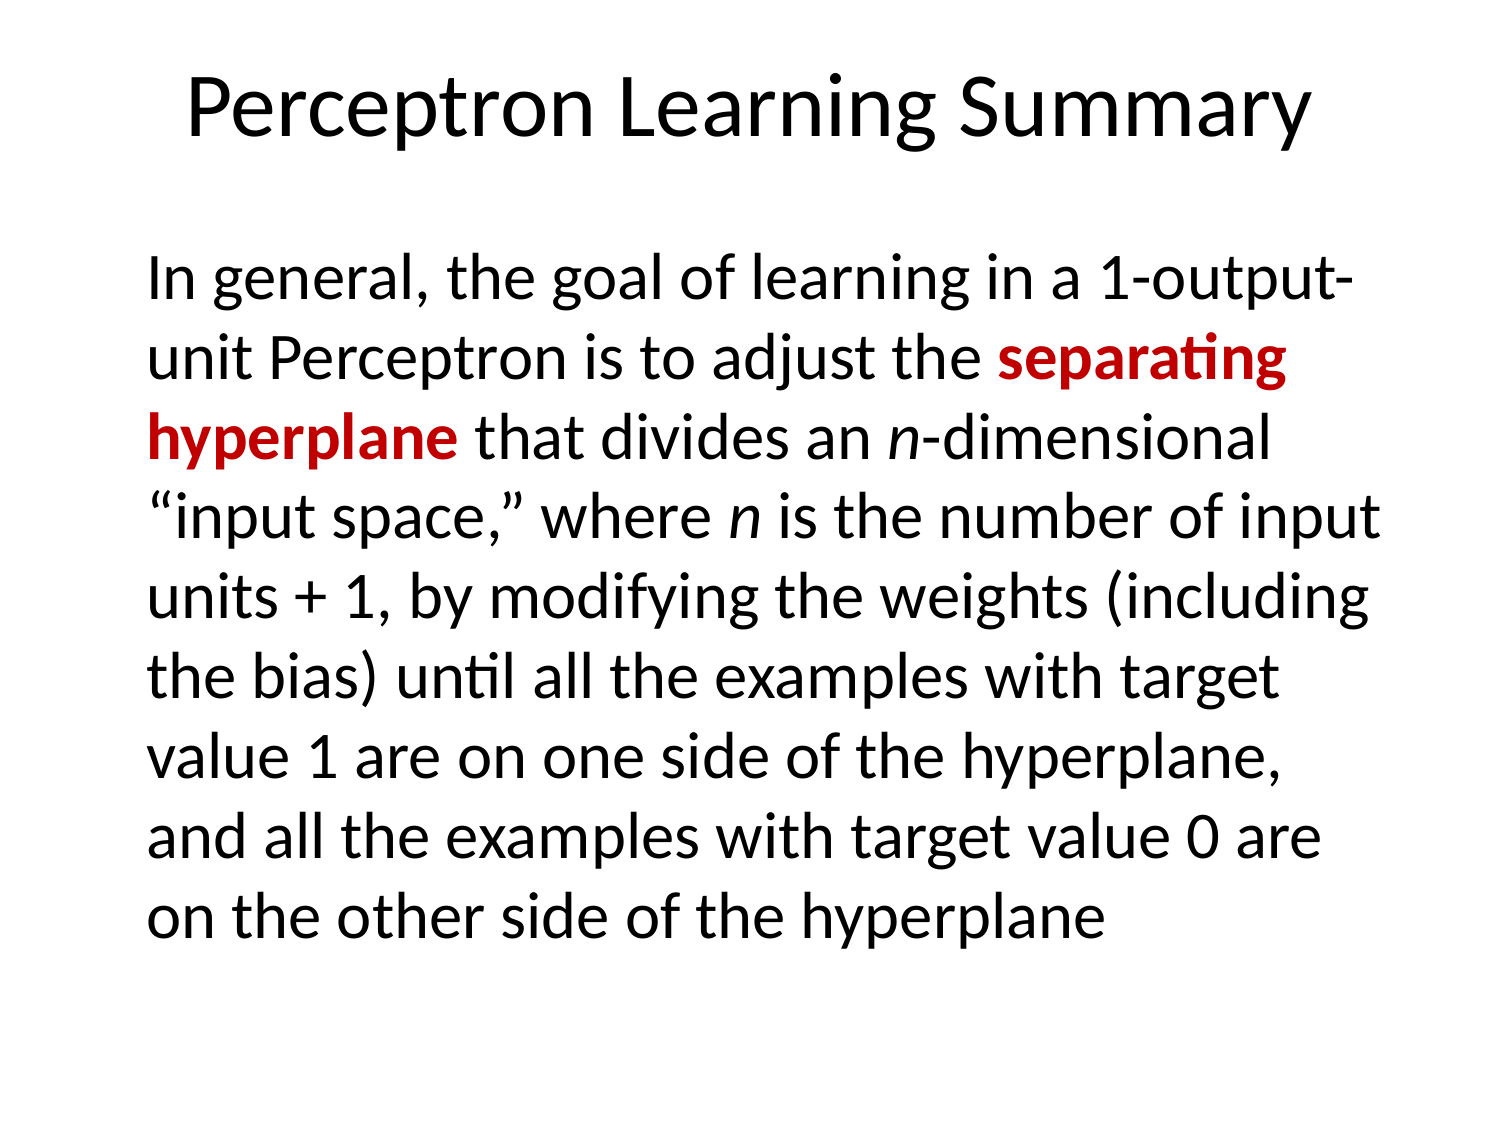

# Perceptron Learning Summary
	In general, the goal of learning in a 1-output-unit Perceptron is to adjust the separating hyperplane that divides an n-dimensional “input space,” where n is the number of input units + 1, by modifying the weights (including the bias) until all the examples with target value 1 are on one side of the hyperplane, and all the examples with target value 0 are on the other side of the hyperplane